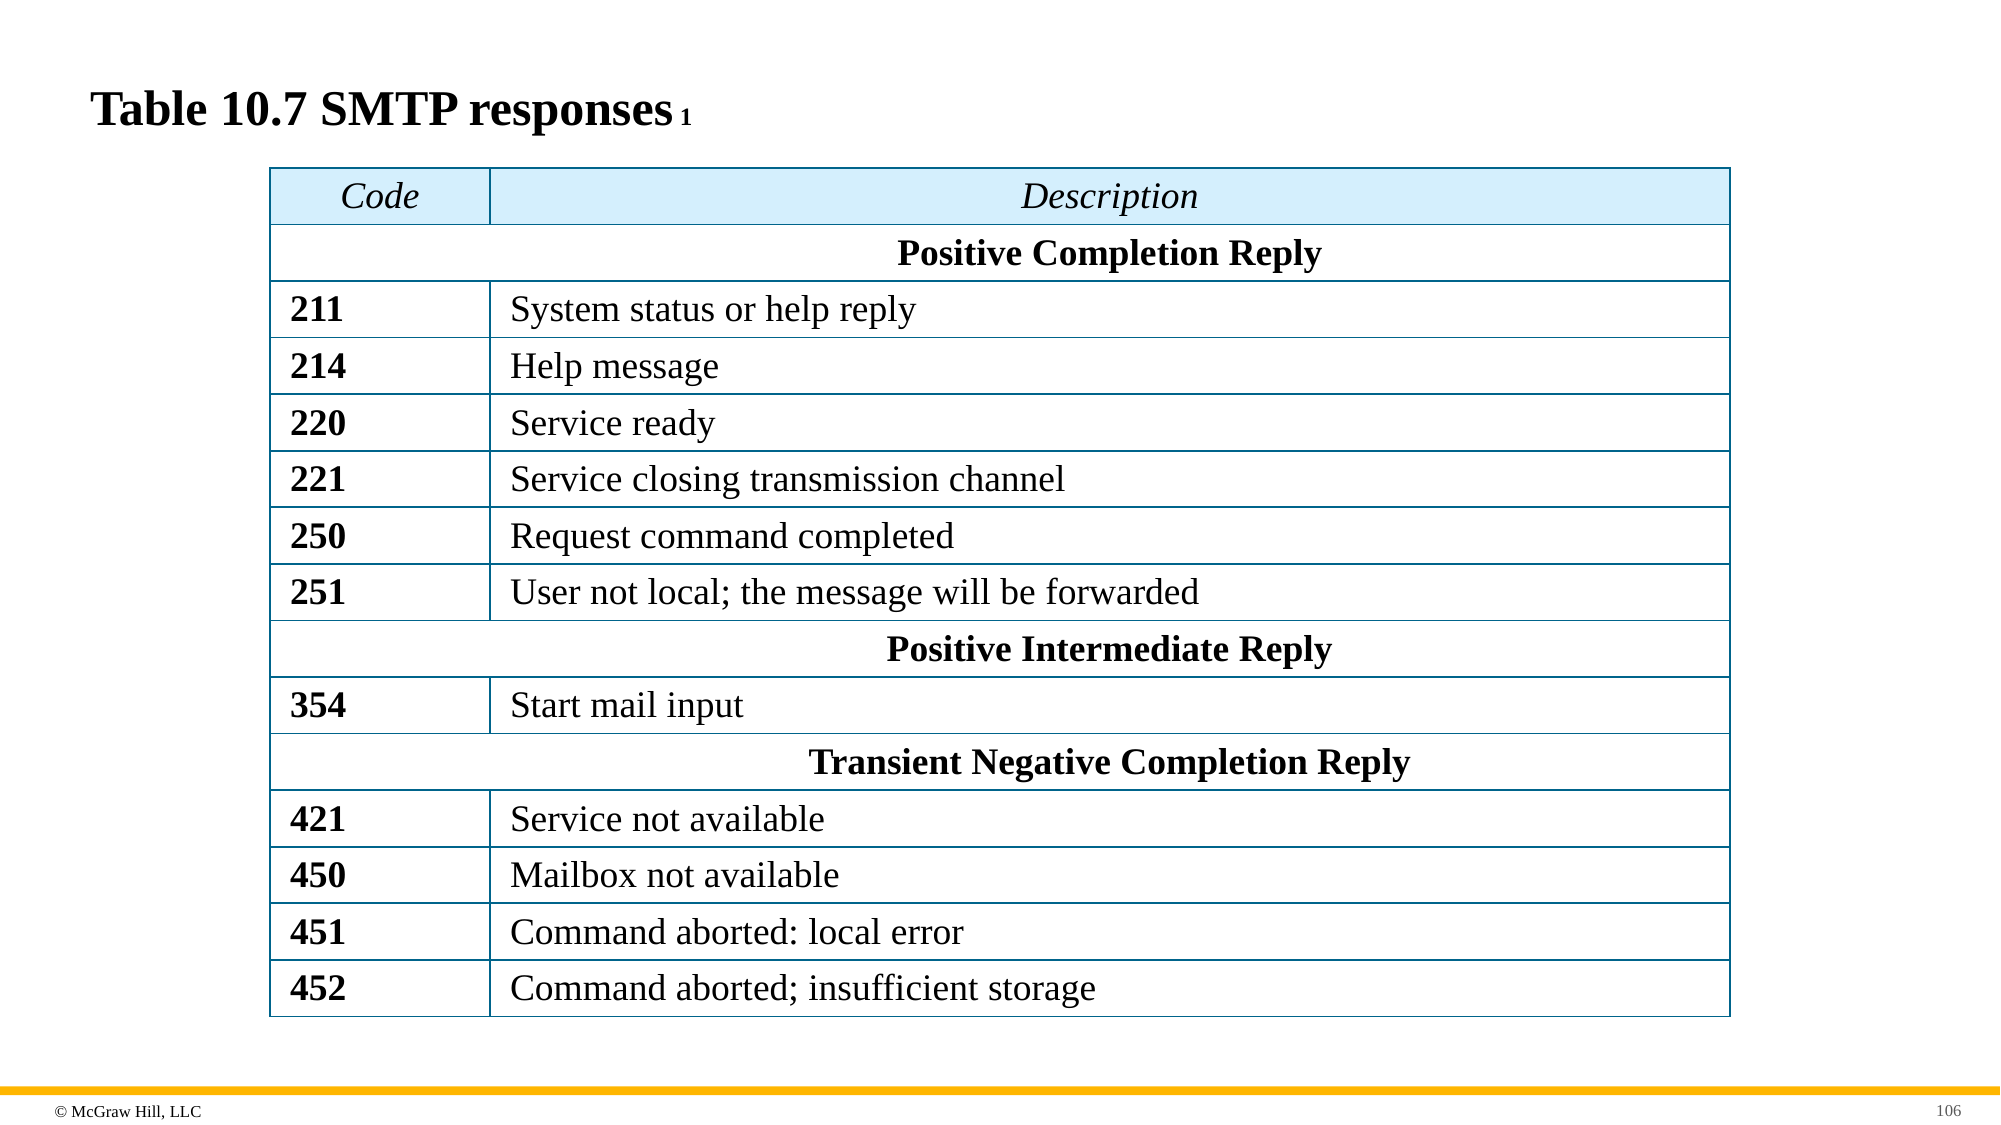

# Table 10.7 SMTP responses 1
| Code | Description |
| --- | --- |
|  | Positive Completion Reply |
| 211 | System status or help reply |
| 214 | Help message |
| 220 | Service ready |
| 221 | Service closing transmission channel |
| 250 | Request command completed |
| 251 | User not local; the message will be forwarded |
|  | Positive Intermediate Reply |
| 354 | Start mail input |
|  | Transient Negative Completion Reply |
| 421 | Service not available |
| 450 | Mailbox not available |
| 451 | Command aborted: local error |
| 452 | Command aborted; insufficient storage |
106